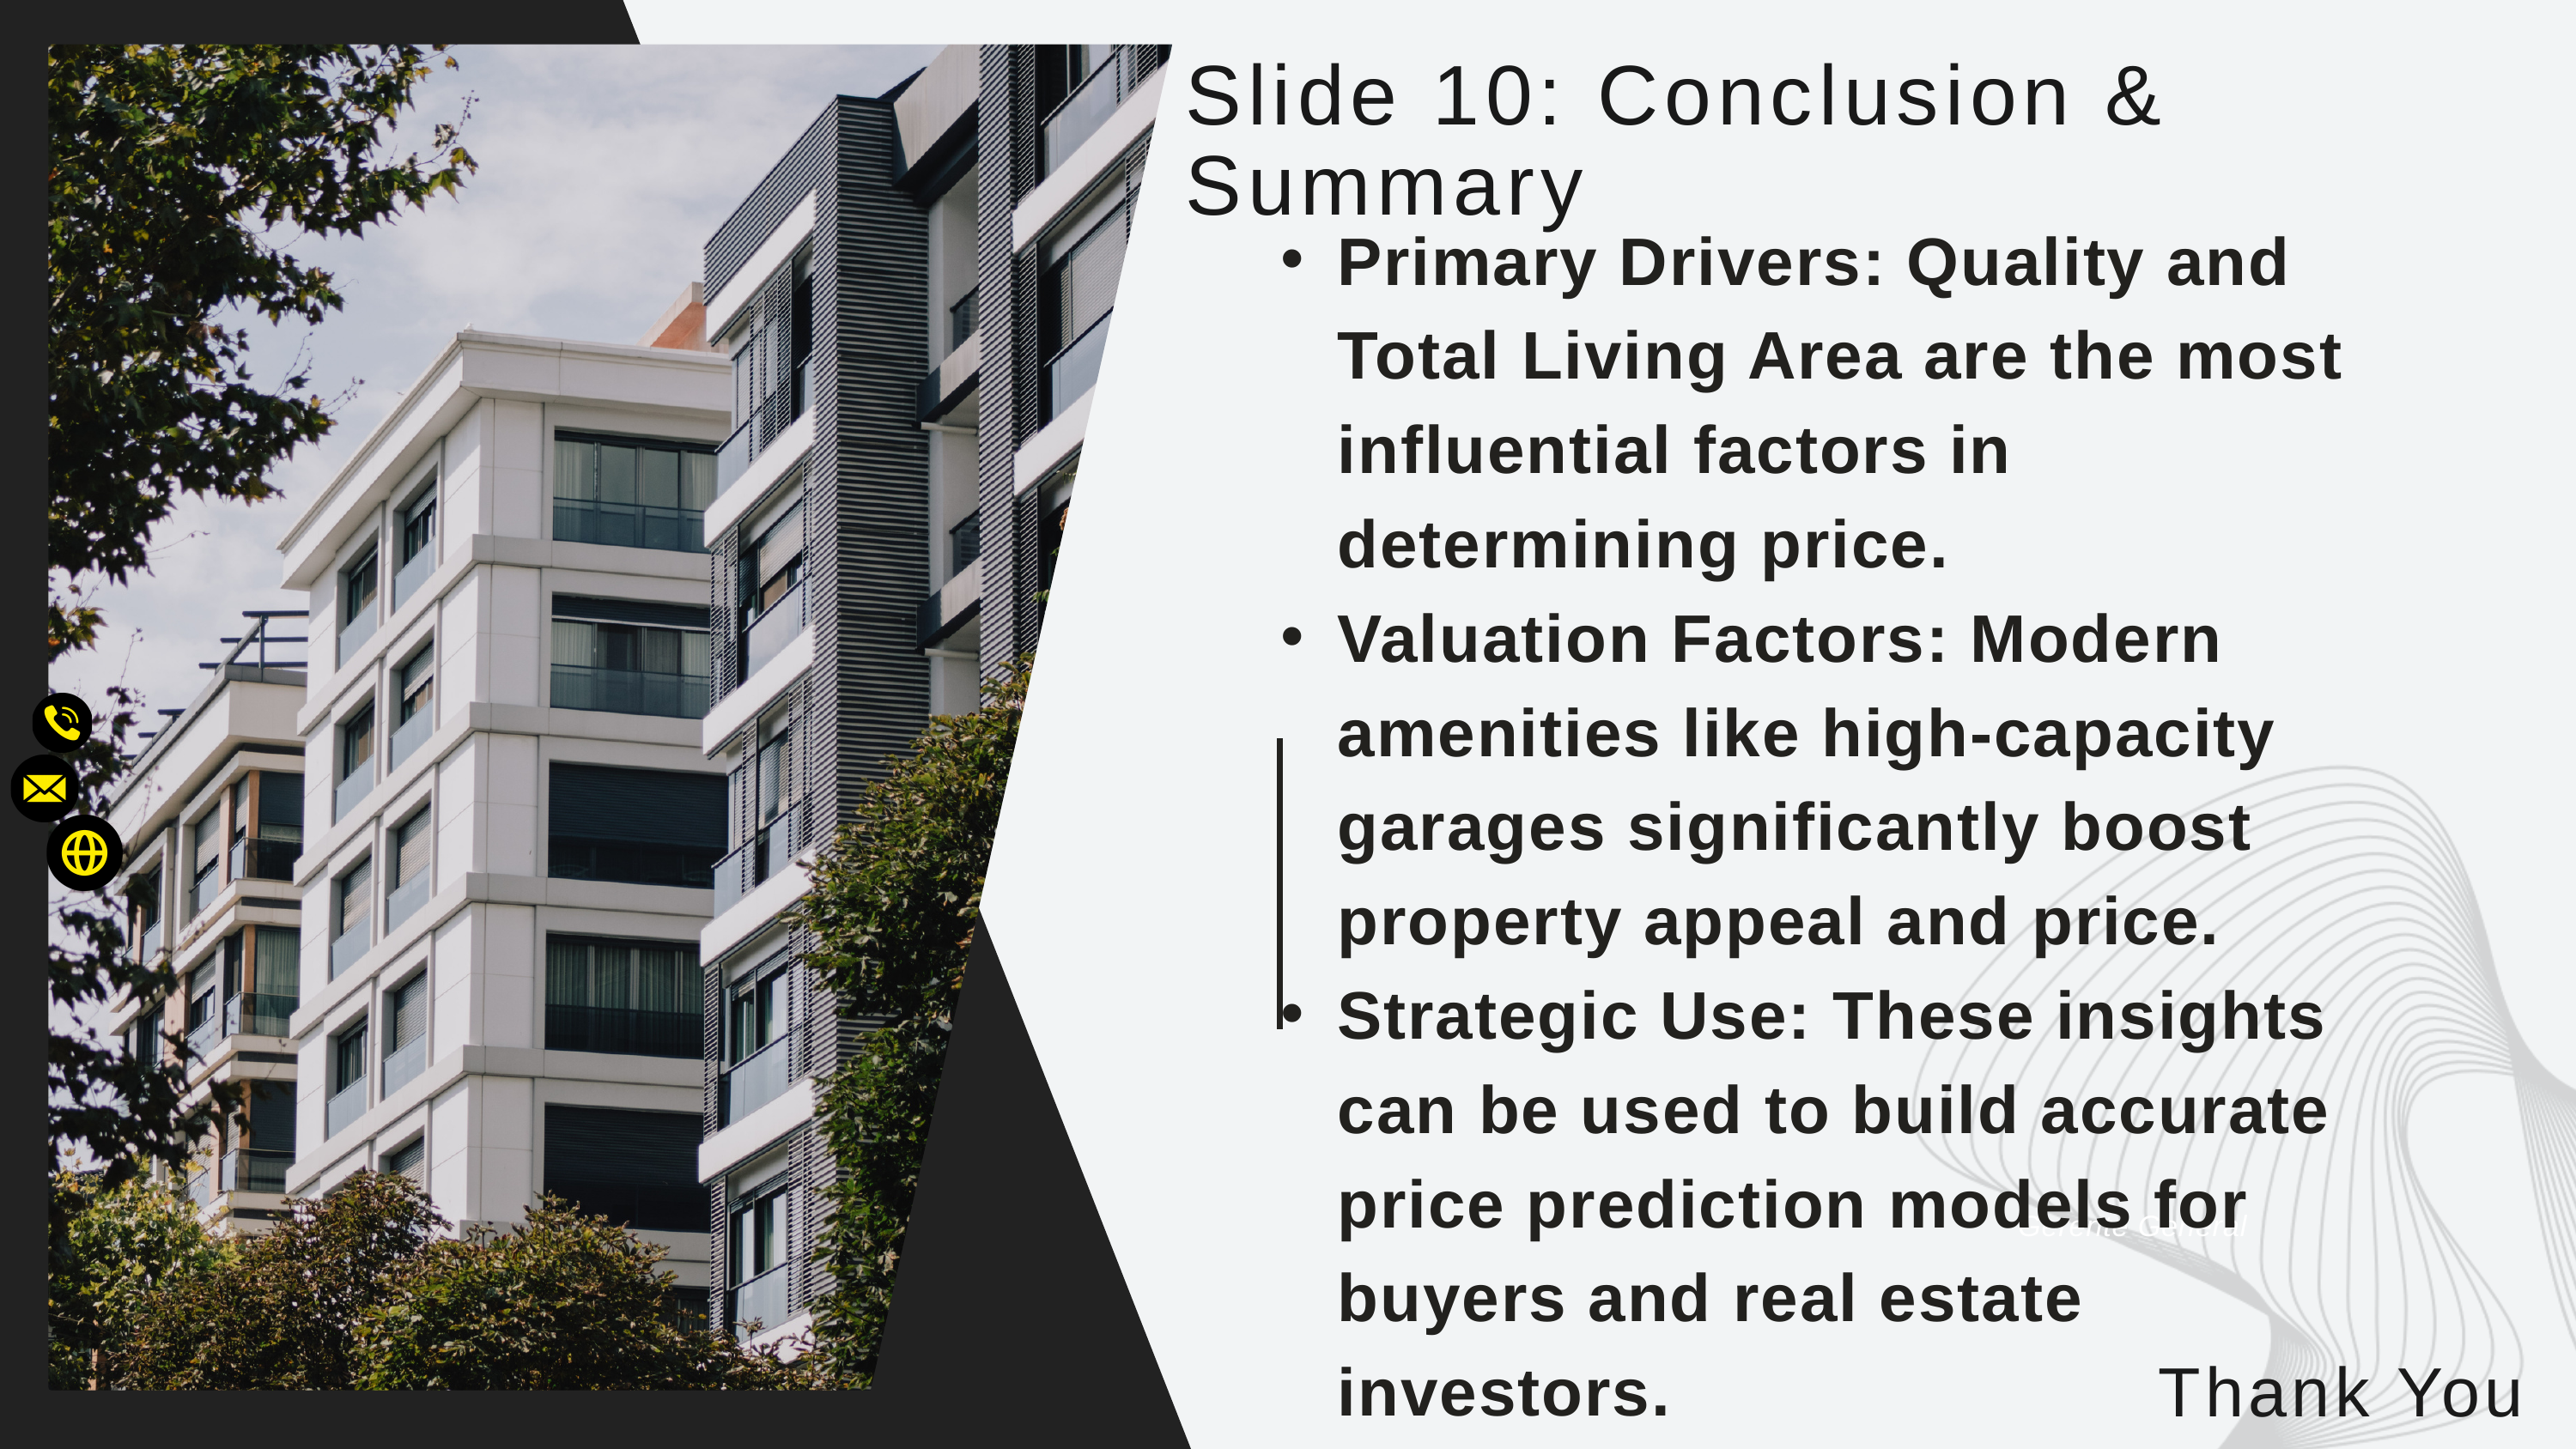

Slide 10: Conclusion & Summary

Primary Drivers: Quality and Total Living Area are the most influential factors in determining price.
Valuation Factors: Modern amenities like high-capacity garages significantly boost property appeal and price.
Strategic Use: These insights can be used to build accurate price prediction models for buyers and real estate investors.

Gerente General
Thank You